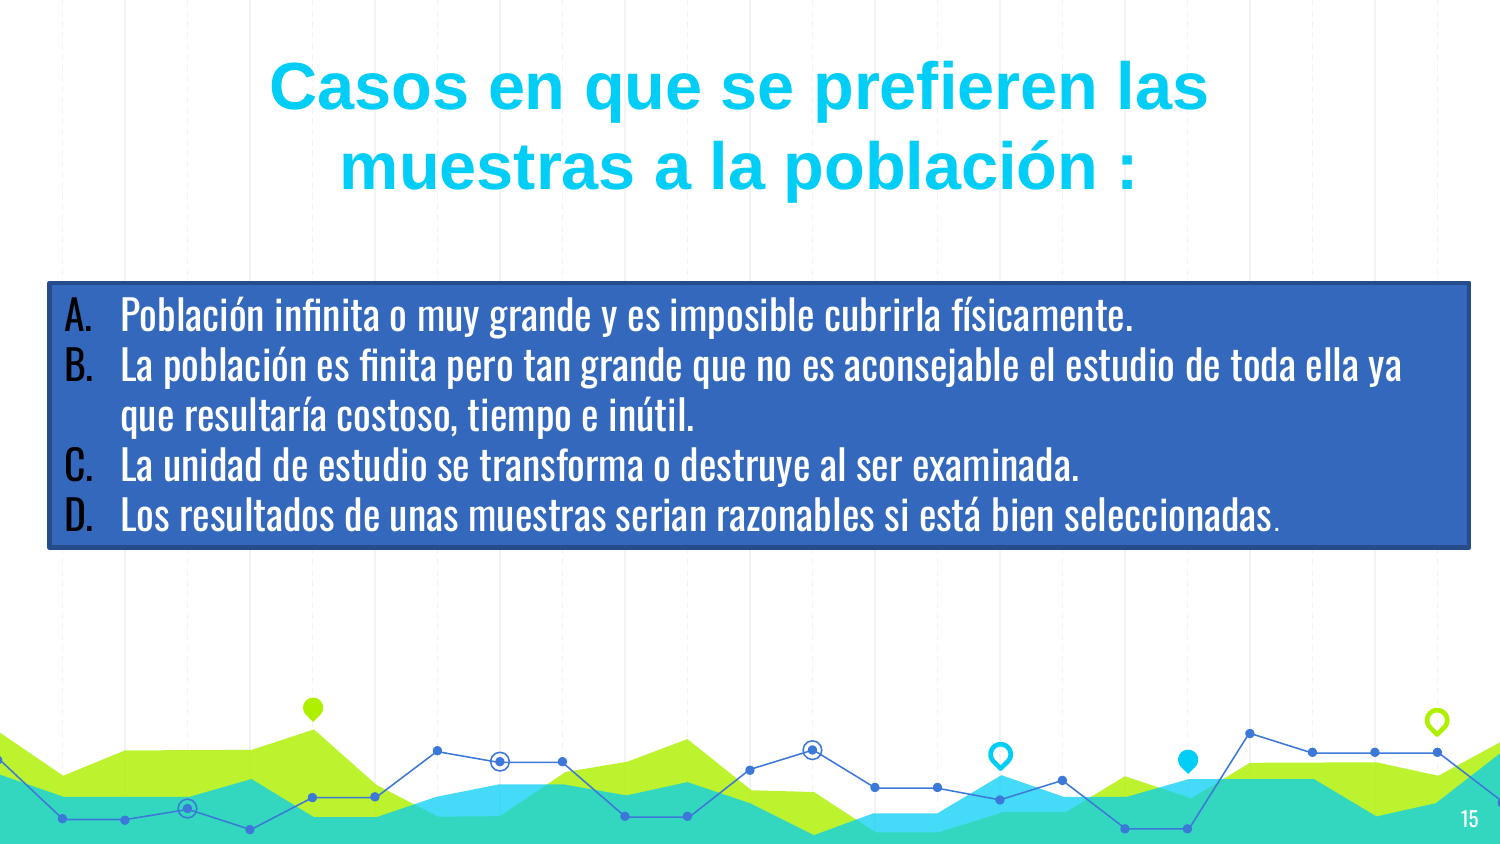

# Casos en que se prefieren las muestras a la población :
Población infinita o muy grande y es imposible cubrirla físicamente.
La población es finita pero tan grande que no es aconsejable el estudio de toda ella ya que resultaría costoso, tiempo e inútil.
La unidad de estudio se transforma o destruye al ser examinada.
Los resultados de unas muestras serian razonables si está bien seleccionadas.
15